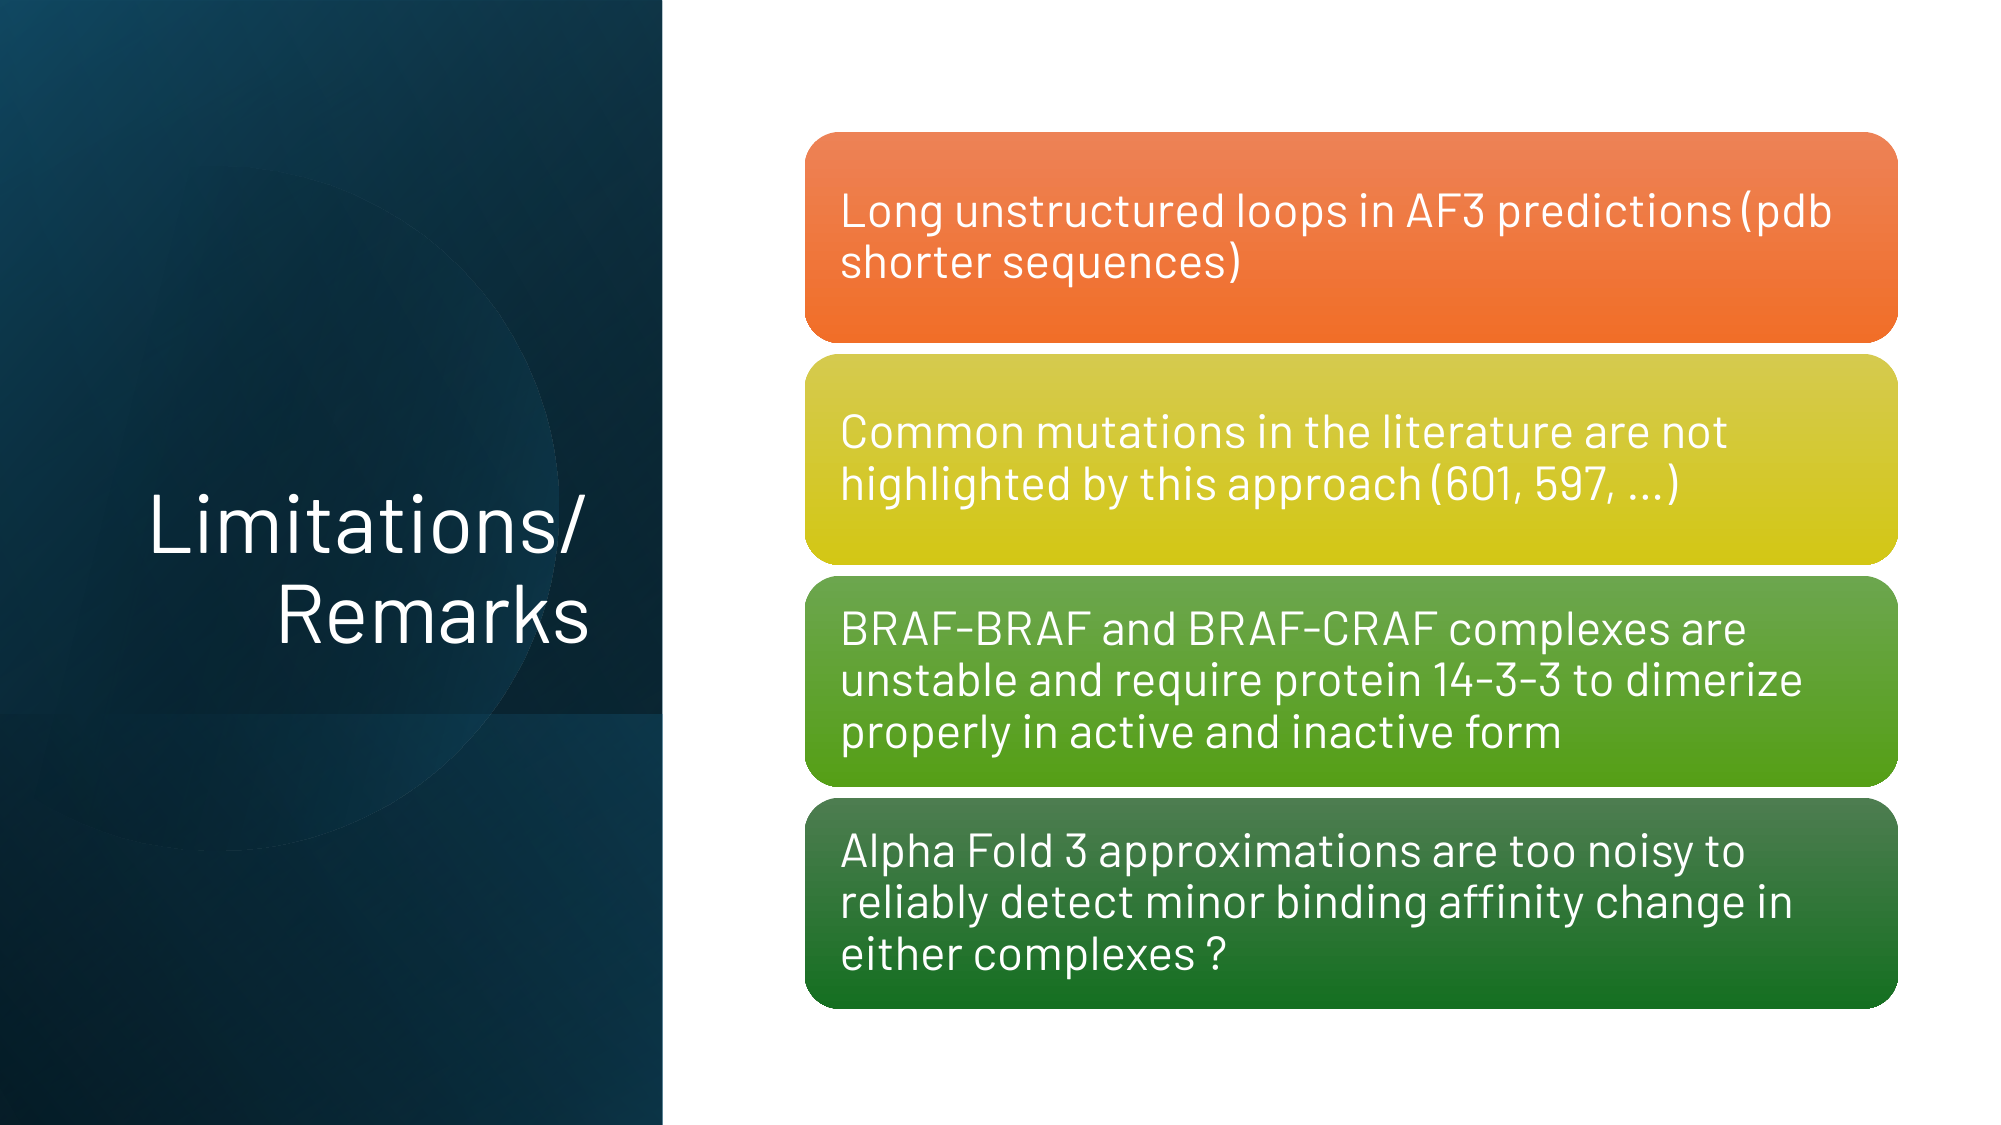

Long unstructured loops in AF3 predictions (pdb shorter sequences)
Common mutations in the literature are not highlighted by this approach (601, 597, …)
BRAF-BRAF and BRAF-CRAF complexes are unstable and require protein 14-3-3 to dimerize properly in active and inactive form
Alpha Fold 3 approximations are too noisy to reliably detect minor binding affinity change in either complexes ?

# Limitations/ Remarks